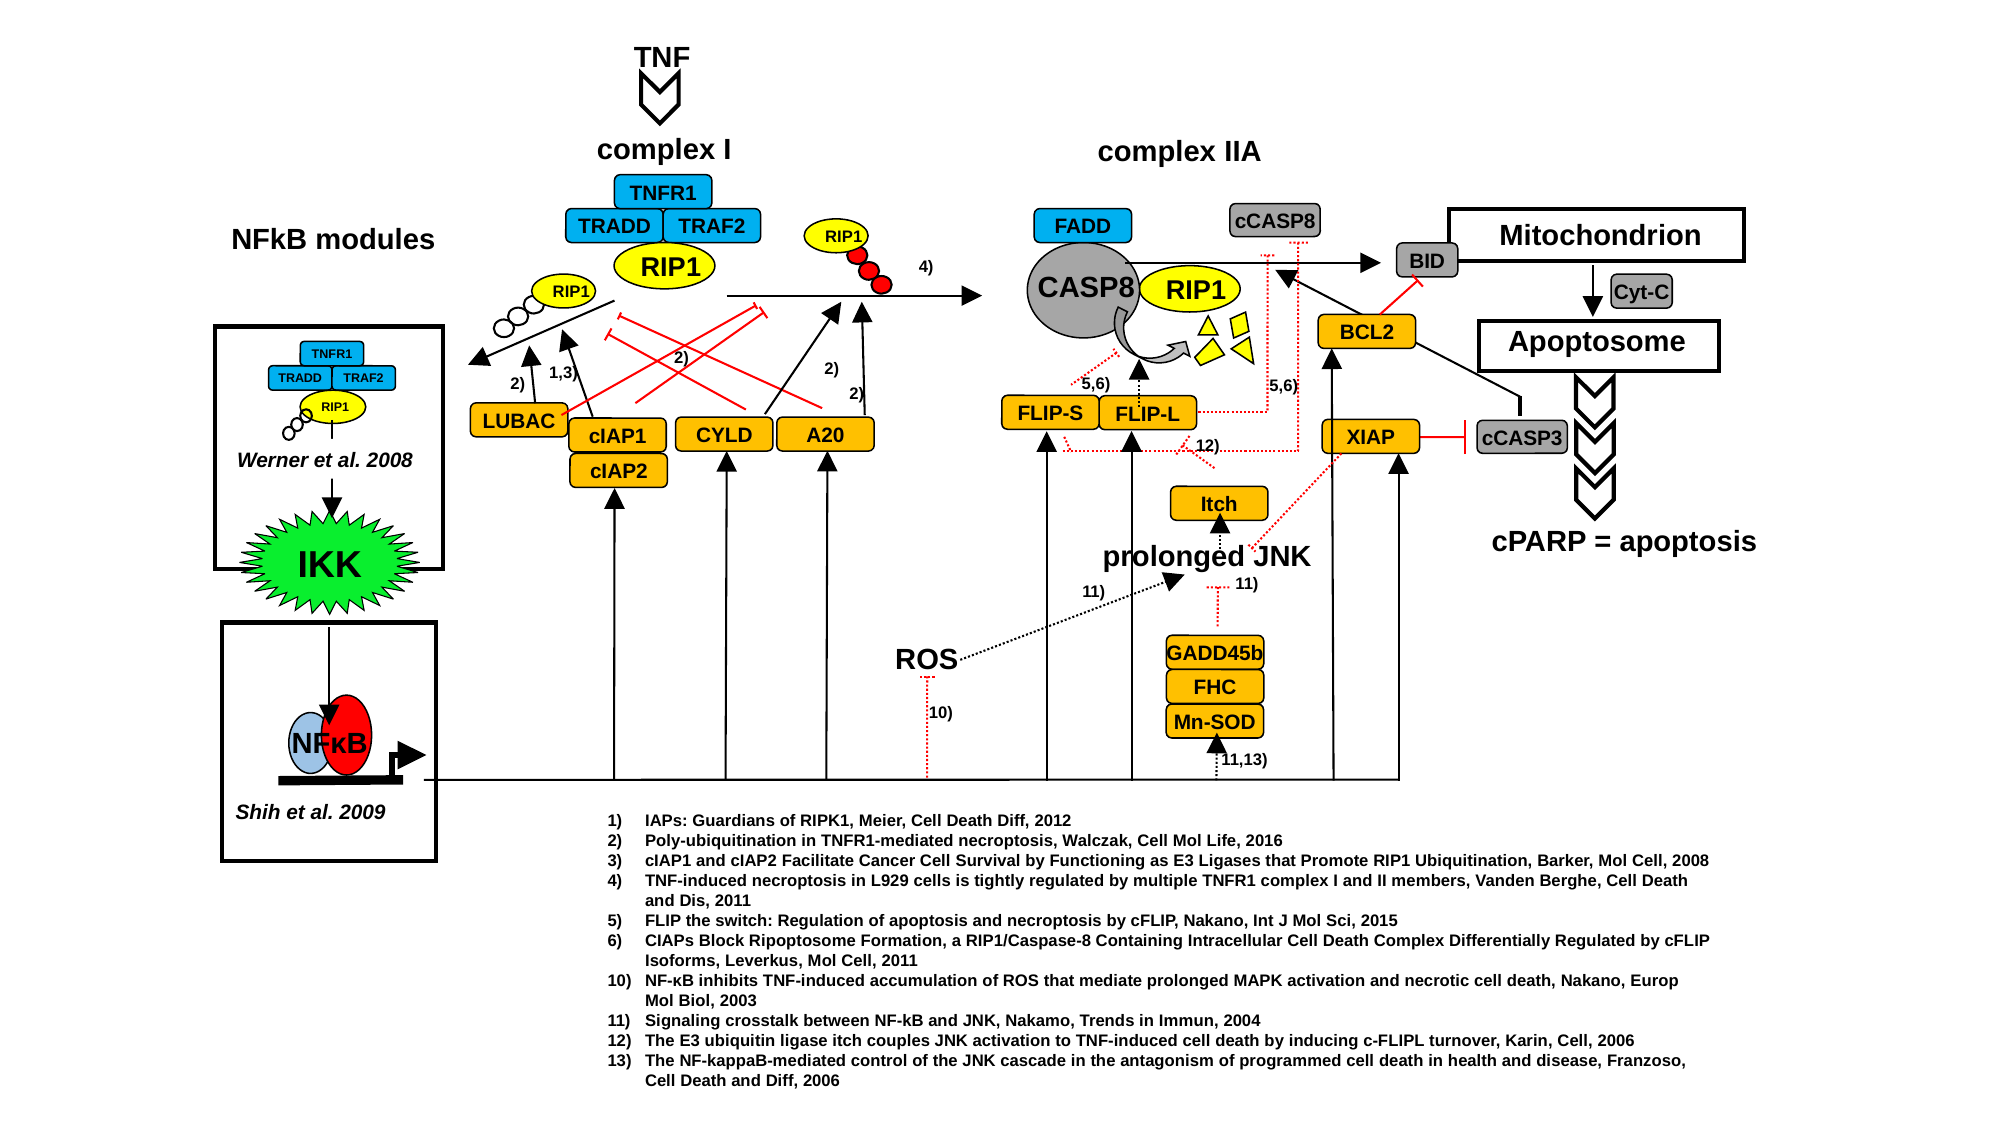

TNF

complex I
complex IIA
TNFR1
cCASP8
TRADD
TRAF2
FADD
Mitochondrion
NFkB modules
RIP1

RIP1

BID

4)
CASP8

RIP1
RIP1
Cyt-C

BCL2
Apoptosome

2)

TNFR1
TRADD
TRAF2
RIP1
2)
1,3)
2)
5,6)
5,6)
2)

FLIP-S
FLIP-L
LUBAC

CYLD
A20
cIAP1
XIAP
cCASP3
12)

Werner et al. 2008
cIAP2

Itch
IKK
cPARP = apoptosis
prolonged JNK
11)
11)

ROS
GADD45b
FHC
10)

Mn-SOD

NFκB
11,13)
Shih et al. 2009
IAPs: Guardians of RIPK1, Meier, Cell Death Diff, 2012
Poly-ubiquitination in TNFR1-mediated necroptosis, Walczak, Cell Mol Life, 2016
cIAP1 and cIAP2 Facilitate Cancer Cell Survival by Functioning as E3 Ligases that Promote RIP1 Ubiquitination, Barker, Mol Cell, 2008
TNF-induced necroptosis in L929 cells is tightly regulated by multiple TNFR1 complex I and II members, Vanden Berghe, Cell Death and Dis, 2011
FLIP the switch: Regulation of apoptosis and necroptosis by cFLIP, Nakano, Int J Mol Sci, 2015
CIAPs Block Ripoptosome Formation, a RIP1/Caspase-8 Containing Intracellular Cell Death Complex Differentially Regulated by cFLIP Isoforms, Leverkus, Mol Cell, 2011
NF-κB inhibits TNF-induced accumulation of ROS that mediate prolonged MAPK activation and necrotic cell death, Nakano, Europ Mol Biol, 2003
Signaling crosstalk between NF-kB and JNK, Nakamo, Trends in Immun, 2004
The E3 ubiquitin ligase itch couples JNK activation to TNF-induced cell death by inducing c-FLIPL turnover, Karin, Cell, 2006
The NF-kappaB-mediated control of the JNK cascade in the antagonism of programmed cell death in health and disease, Franzoso, Cell Death and Diff, 2006